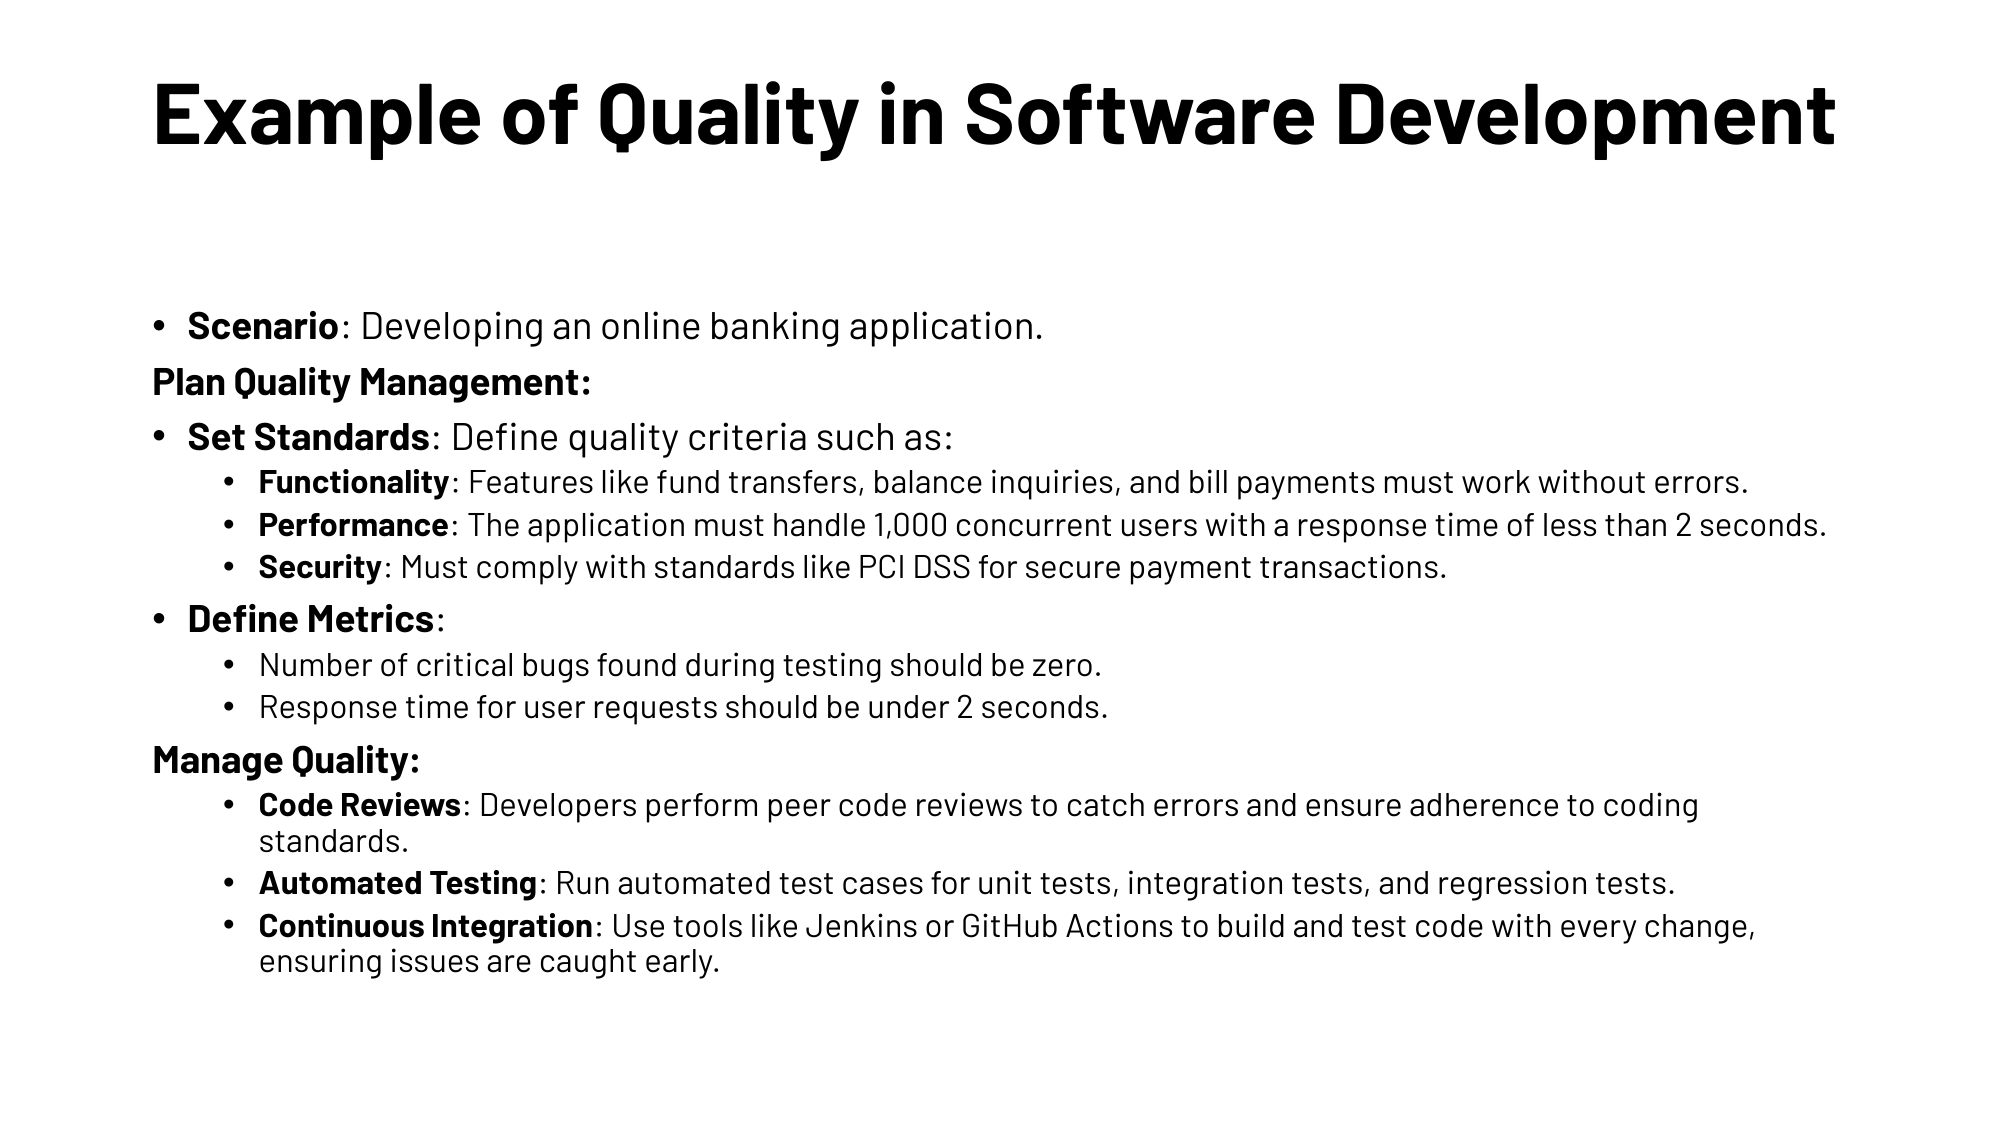

# Example of Quality in Software Development
Scenario: Developing an online banking application.
Plan Quality Management:
Set Standards: Define quality criteria such as:
Functionality: Features like fund transfers, balance inquiries, and bill payments must work without errors.
Performance: The application must handle 1,000 concurrent users with a response time of less than 2 seconds.
Security: Must comply with standards like PCI DSS for secure payment transactions.
Define Metrics:
Number of critical bugs found during testing should be zero.
Response time for user requests should be under 2 seconds.
Manage Quality:
Code Reviews: Developers perform peer code reviews to catch errors and ensure adherence to coding standards.
Automated Testing: Run automated test cases for unit tests, integration tests, and regression tests.
Continuous Integration: Use tools like Jenkins or GitHub Actions to build and test code with every change, ensuring issues are caught early.